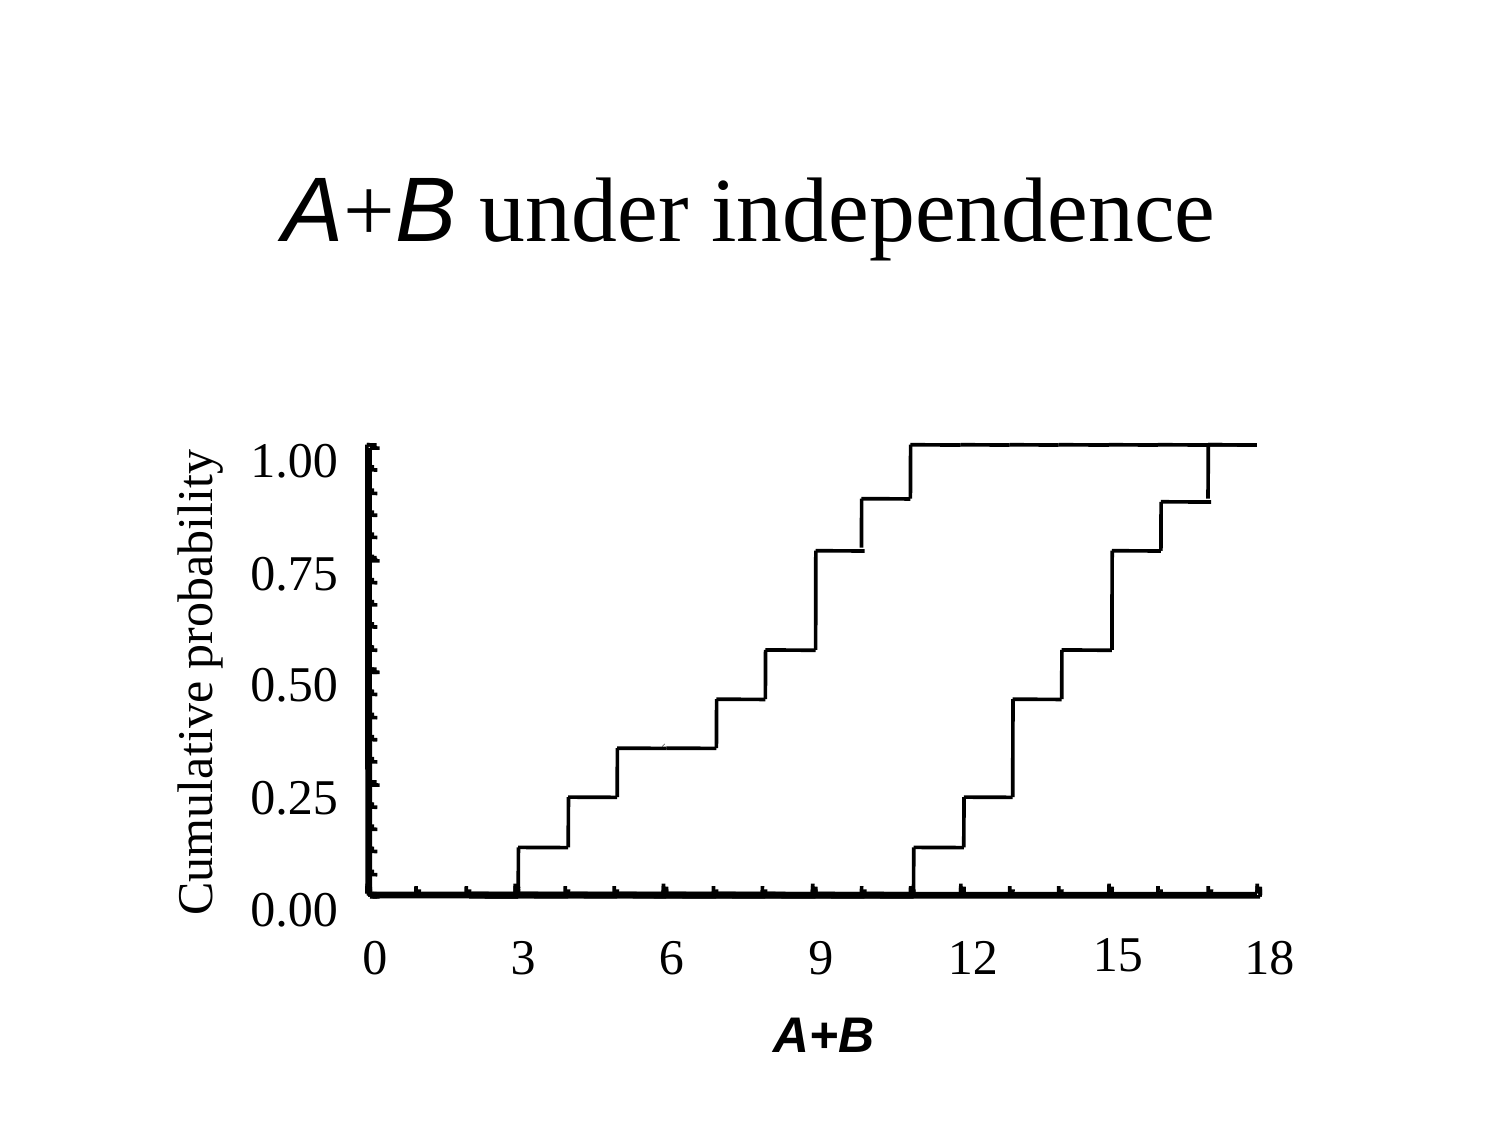

# A+B under independence
1.00

0.75

0.50
Cumulative probability

0.25

0.00

15
0
3
6
9
12
18
A+B